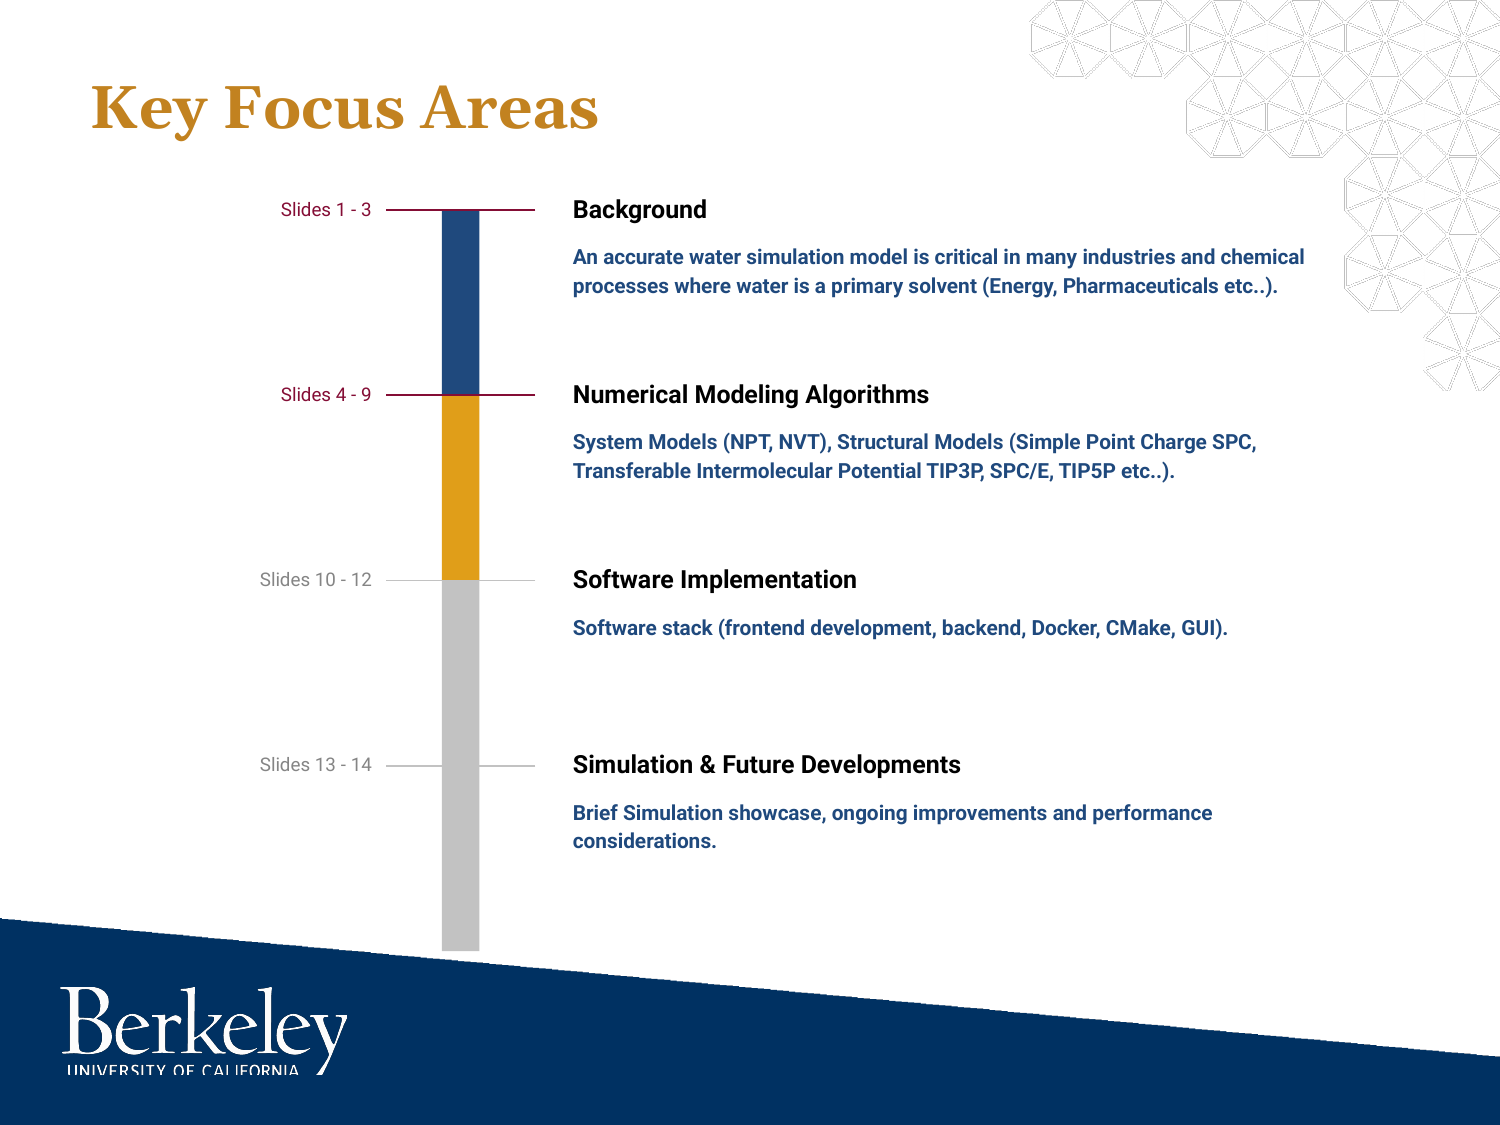

# Key Focus Areas
Background
Slides 1 - 3

An accurate water simulation model is critical in many industries and chemical processes where water is a primary solvent (Energy, Pharmaceuticals etc..).
Numerical Modeling Algorithms
Slides 4 - 9

System Models (NPT, NVT), Structural Models (Simple Point Charge SPC, Transferable Intermolecular Potential TIP3P, SPC/E, TIP5P etc..).
Software Implementation
Slides 10 - 12

Software stack (frontend development, backend, Docker, CMake, GUI).
Simulation & Future Developments
Slides 13 - 14

Brief Simulation showcase, ongoing improvements and performance considerations.